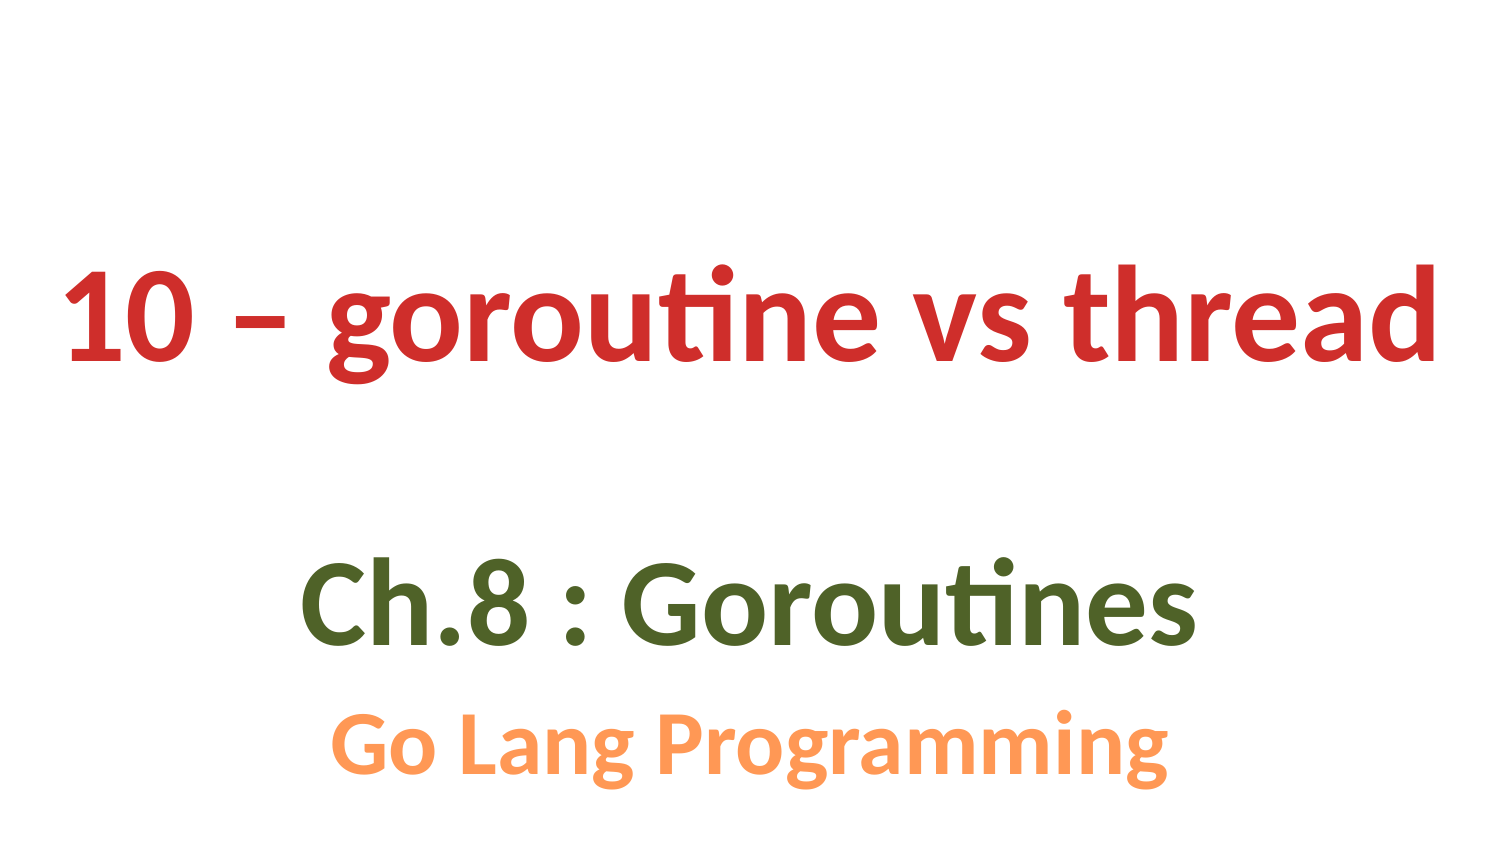

10 – goroutine vs thread
Ch.8 : Goroutines
Go Lang Programming